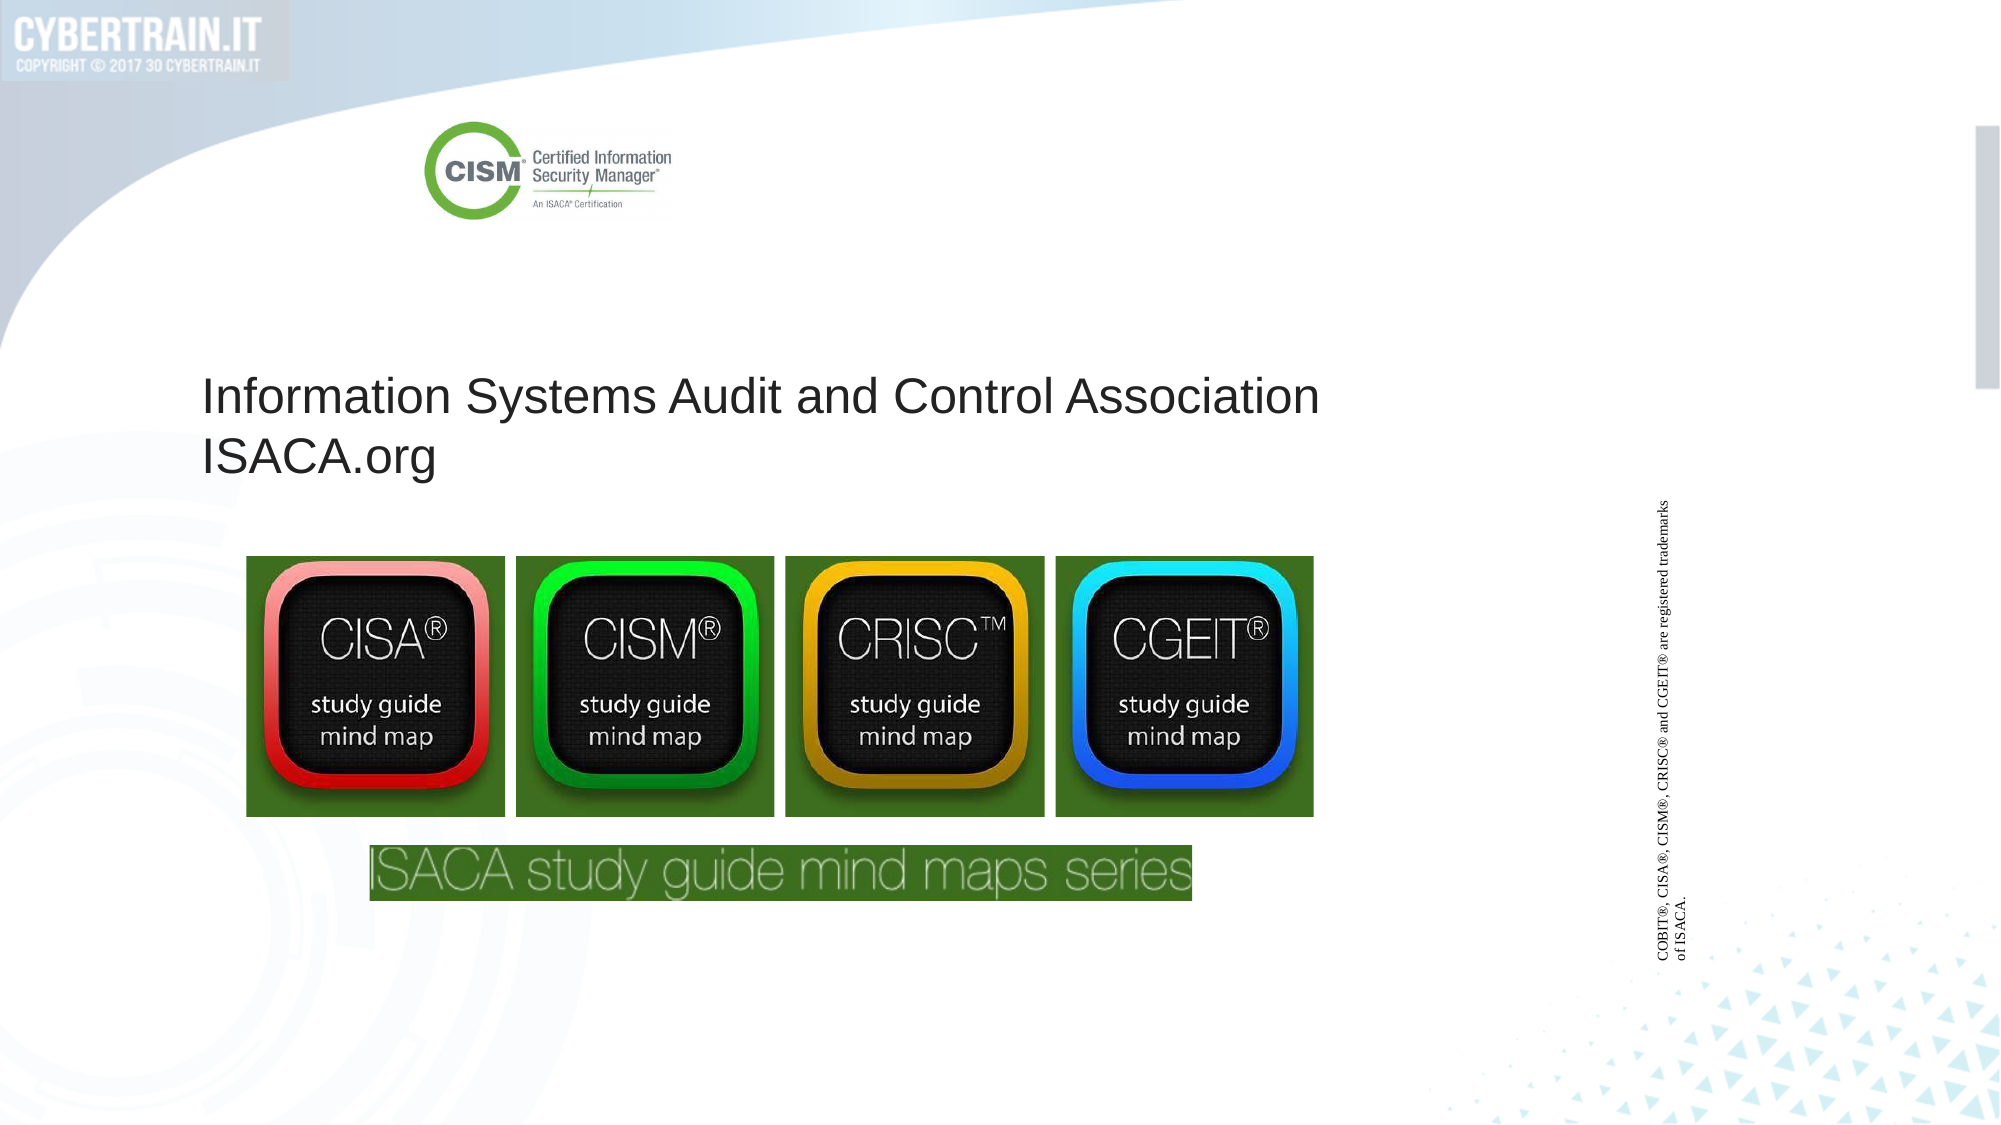

Information Systems Audit and Control Association
ISACA.org

COBIT®, CISA®, CISM®, CRISC® and CGEIT® are registered trademarks of ISACA.